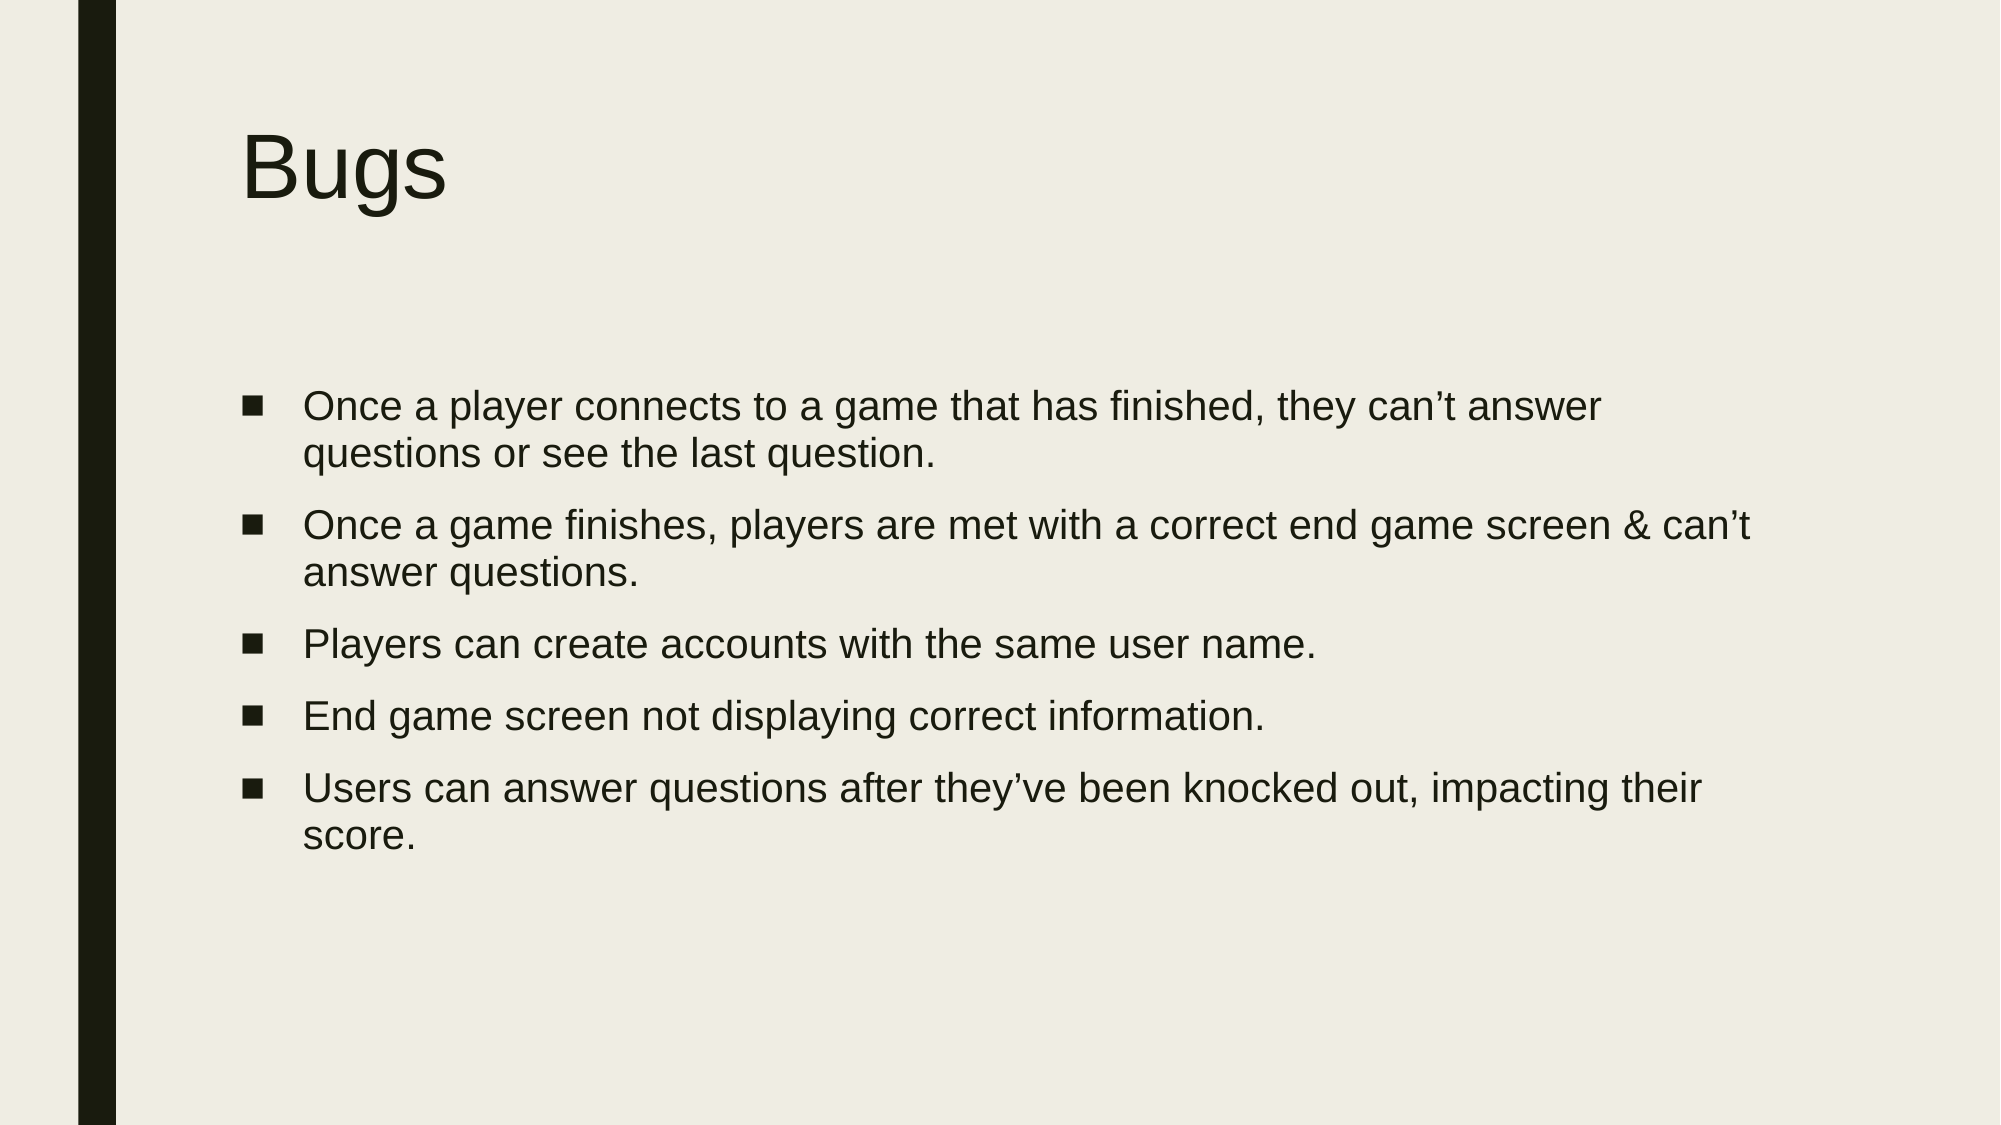

# Bugs
Once a player connects to a game that has finished, they can’t answer questions or see the last question.
Once a game finishes, players are met with a correct end game screen & can’t answer questions.
Players can create accounts with the same user name.
End game screen not displaying correct information.
Users can answer questions after they’ve been knocked out, impacting their score.